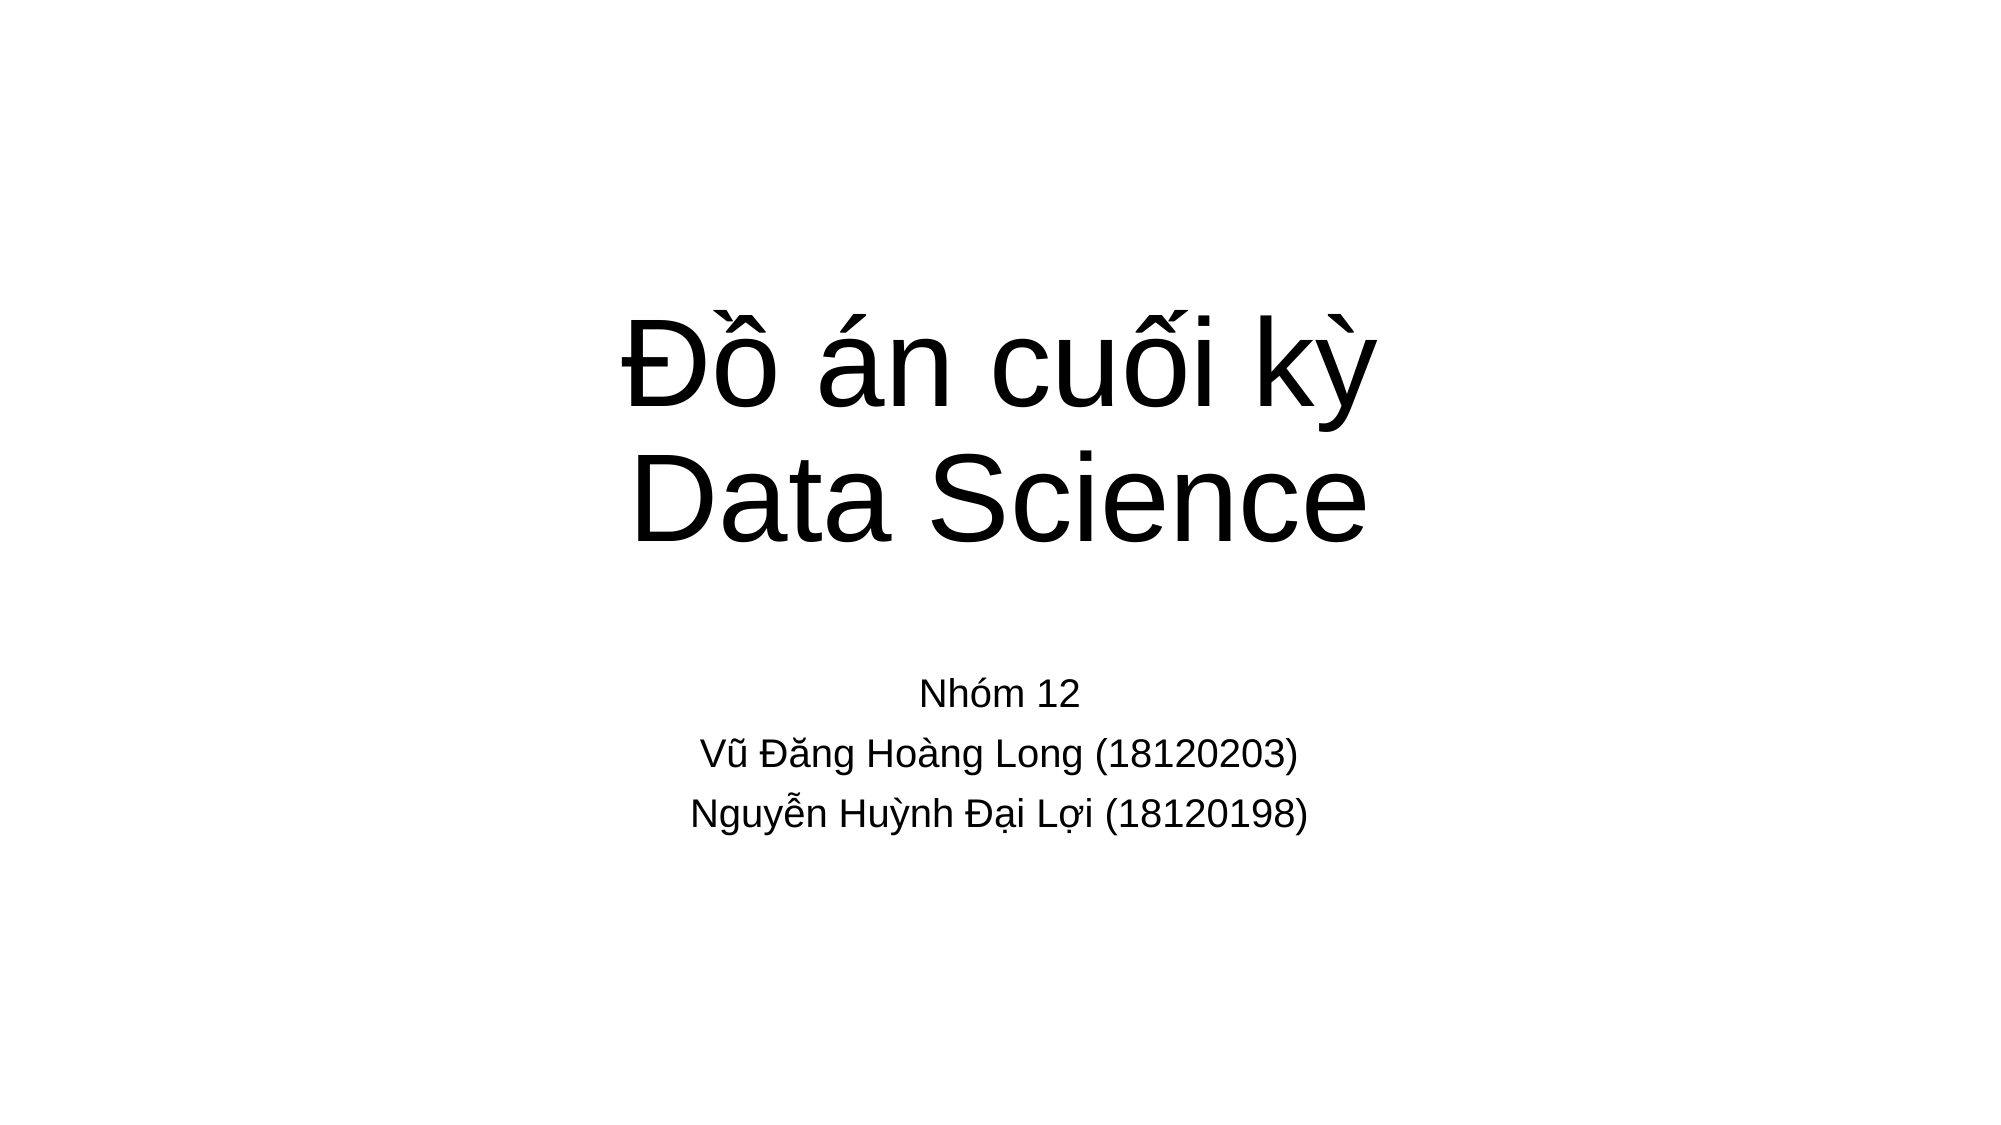

# Đồ án cuối kỳ Data Science
Nhóm 12
Vũ Đăng Hoàng Long (18120203)
Nguyễn Huỳnh Đại Lợi (18120198)